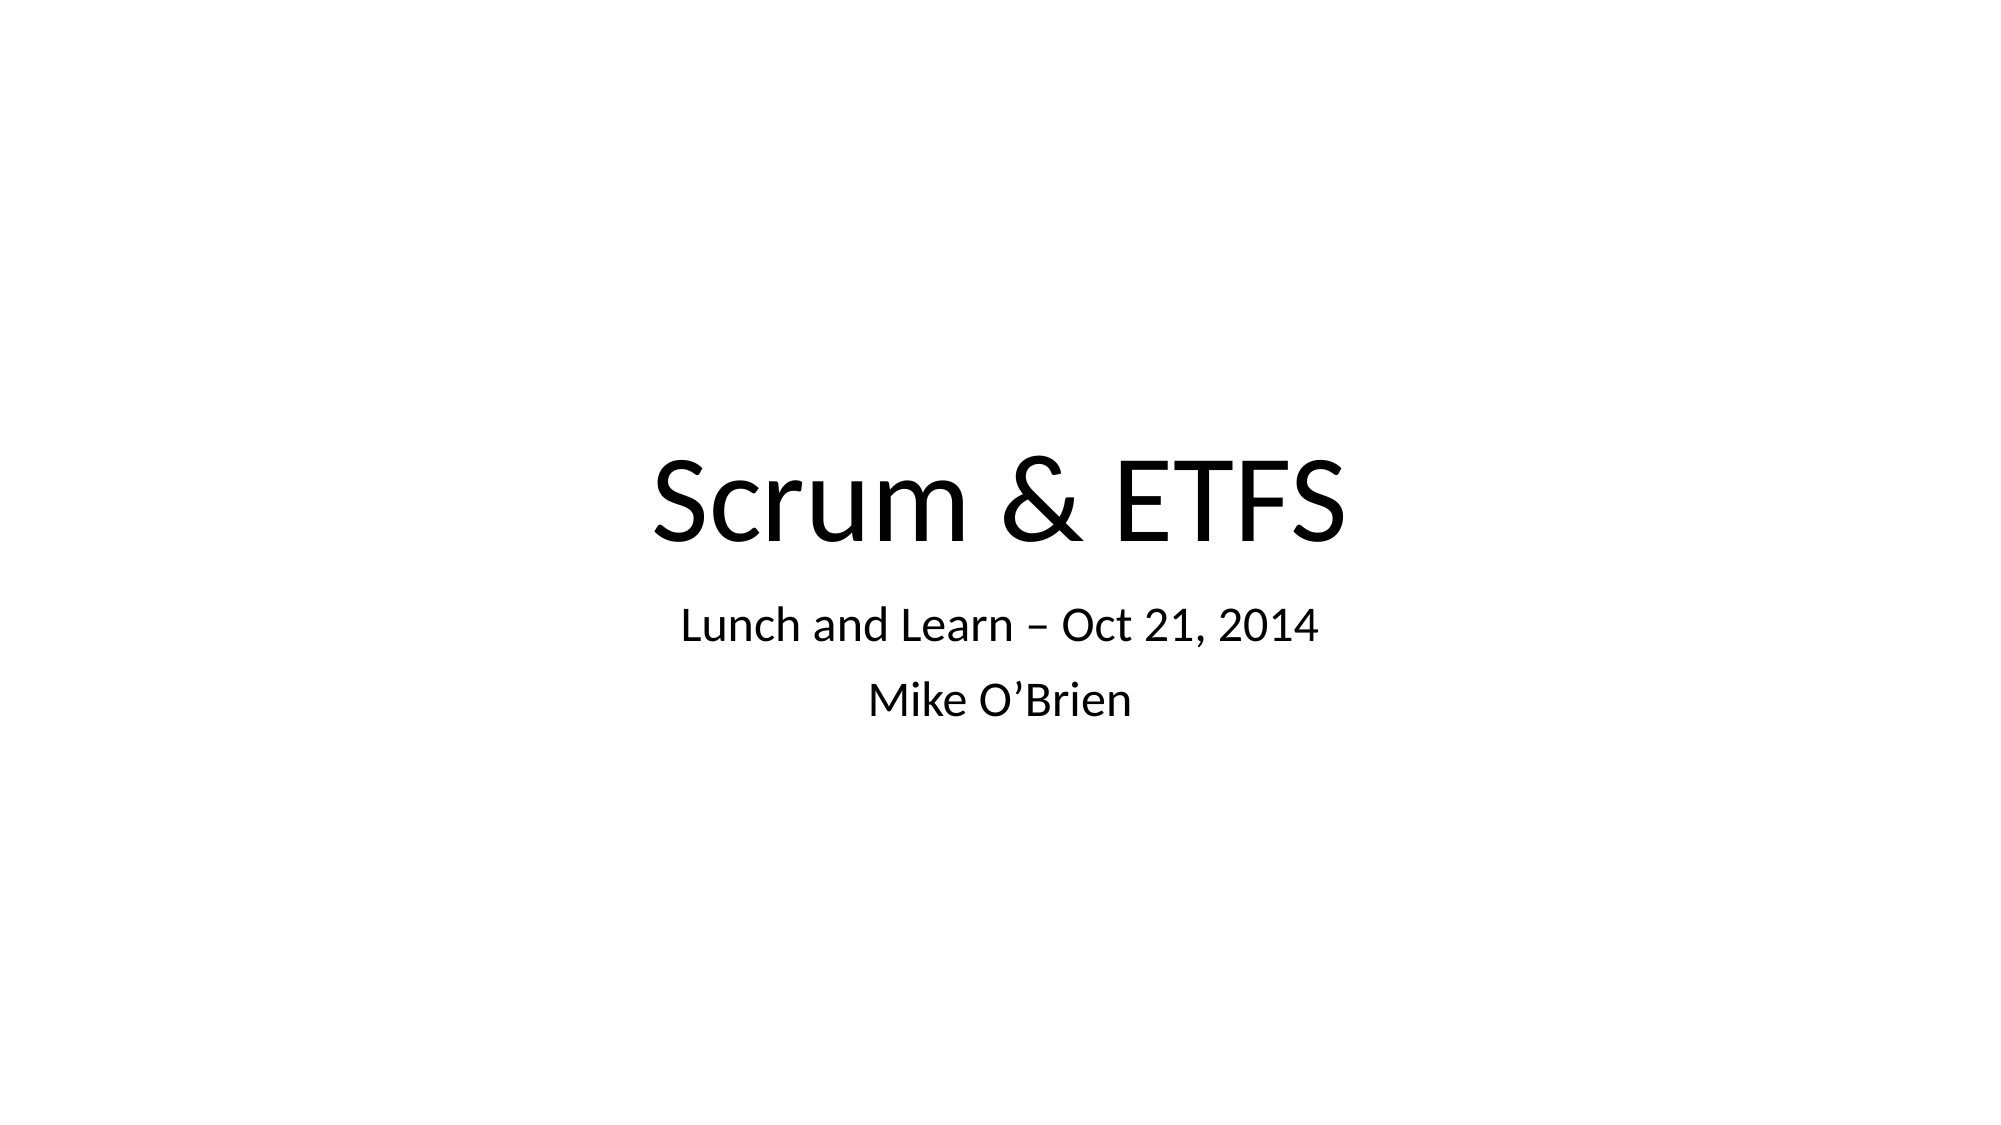

# Scrum & ETFS
Lunch and Learn – Oct 21, 2014
Mike O’Brien